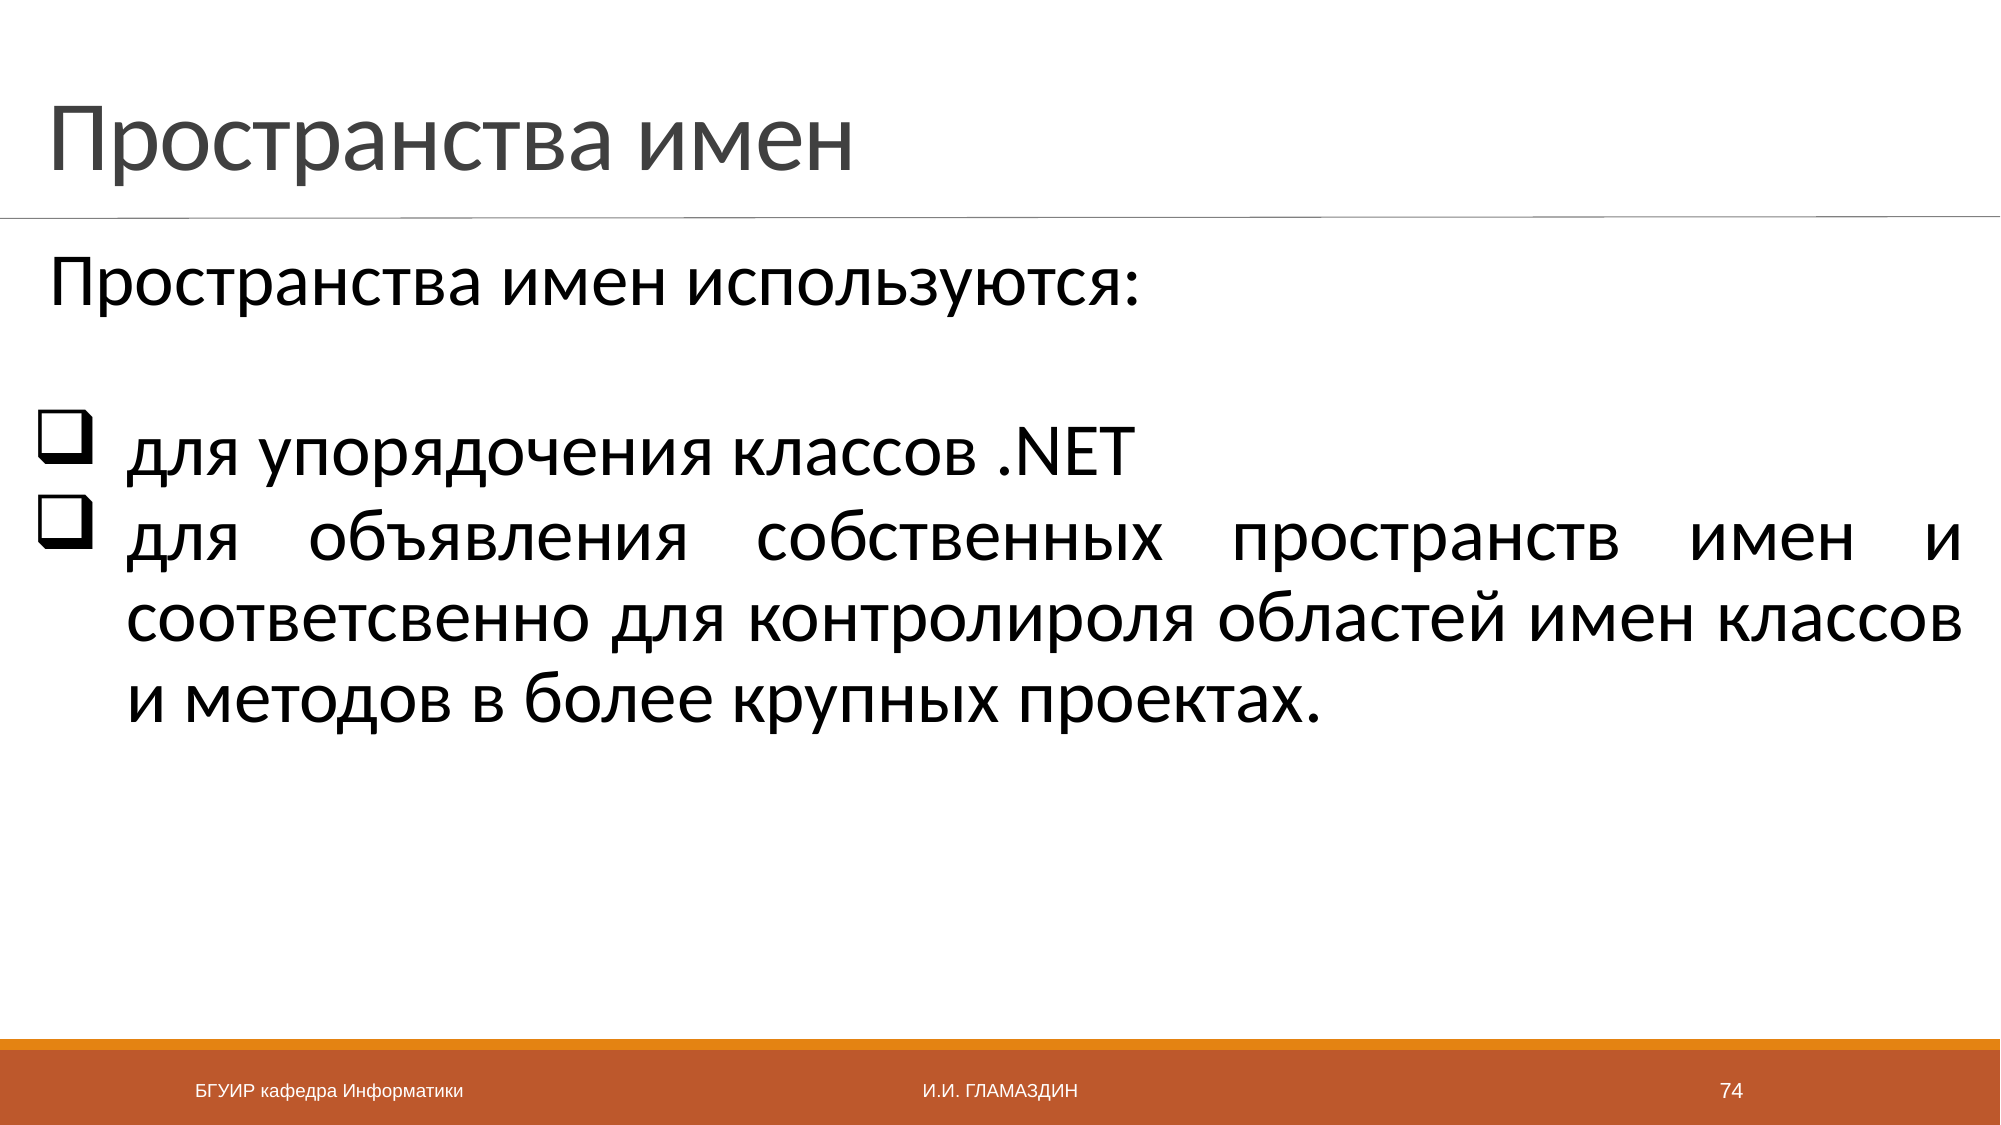

# Пространства имен
Пространства имен используются:

для упорядочения классов .NET
для объявления собственных пространств имен и соответсвенно для контролироля областей имен классов и методов в более крупных проектах.
БГУИР кафедра Информатики
И.И. Гламаздин
74